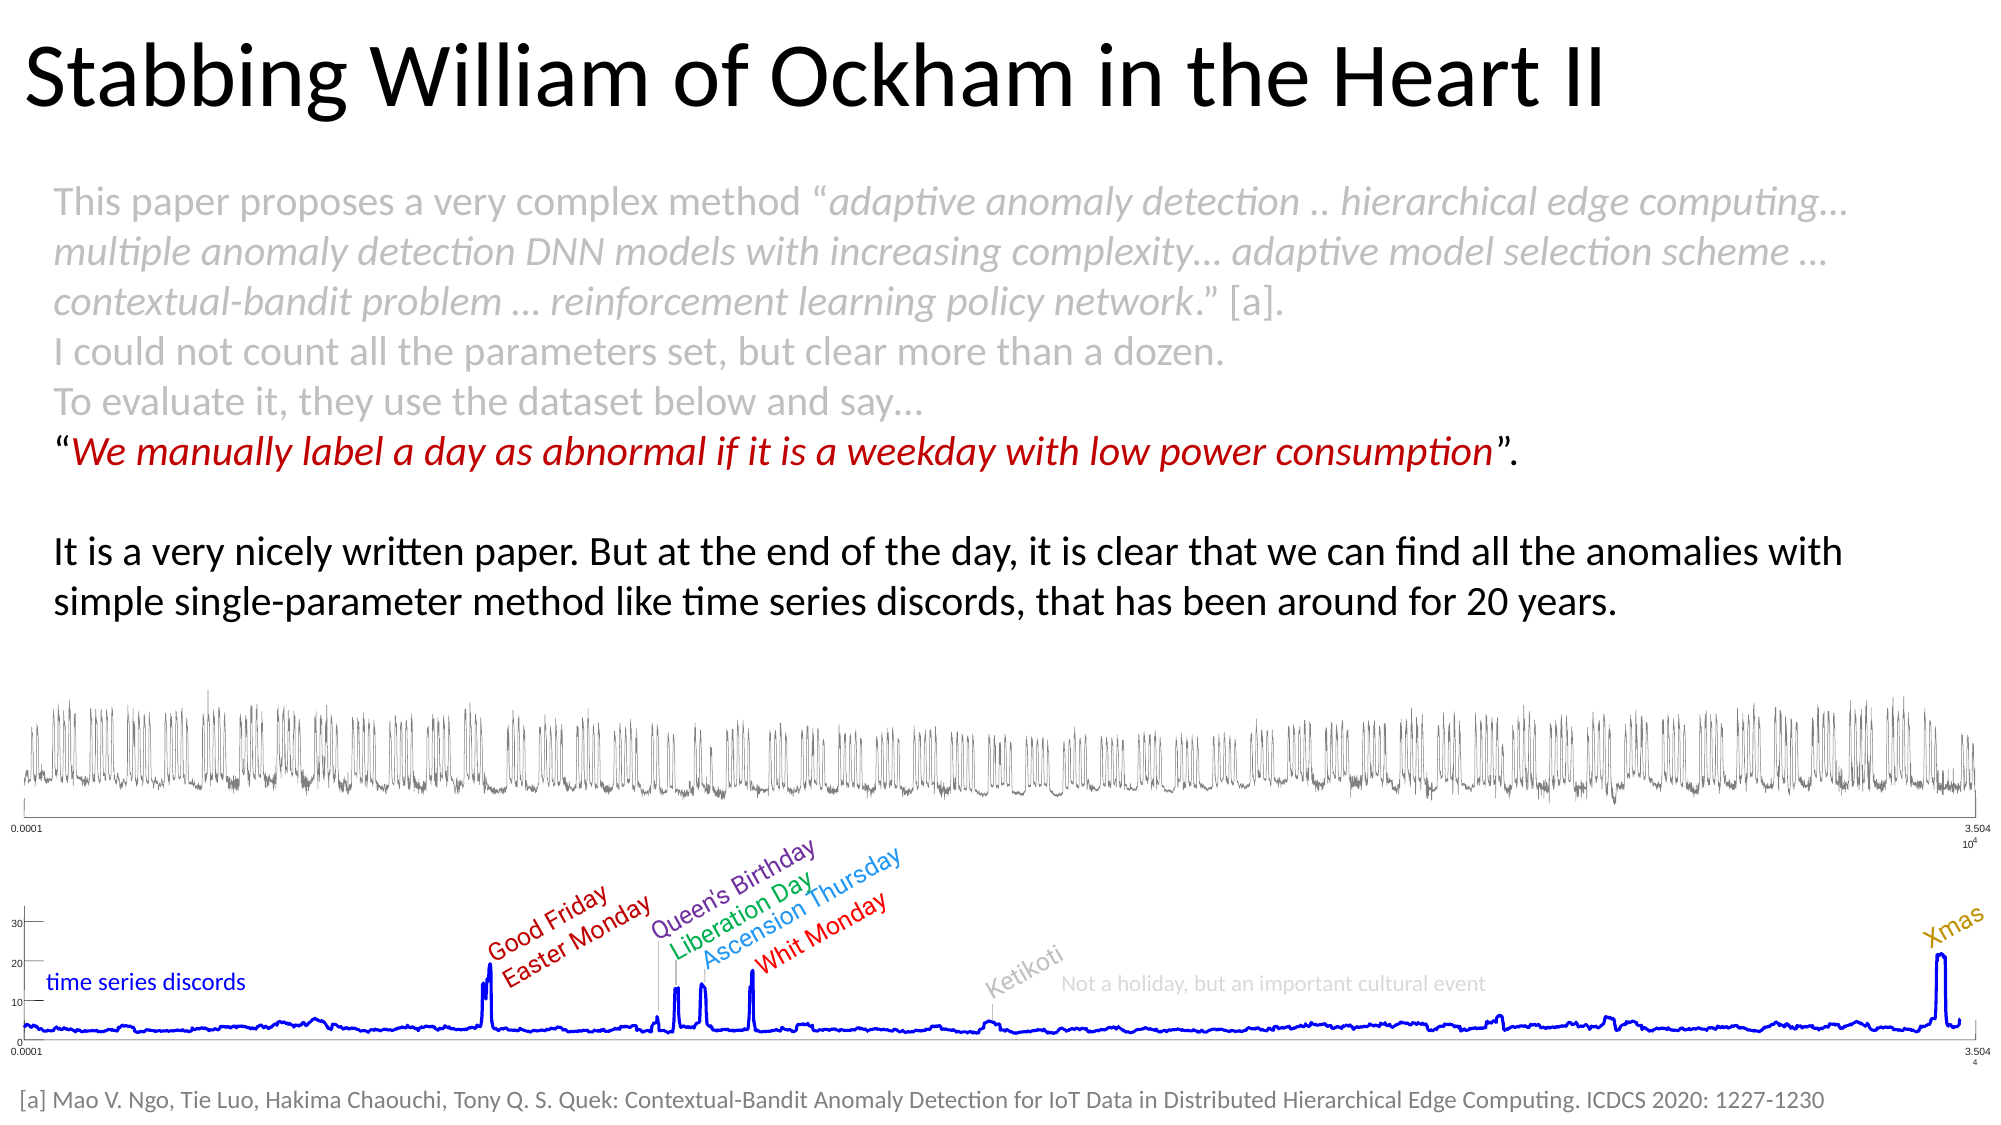

# Stabbing William of Ockham in the Heart II
This paper proposes a very complex method “adaptive anomaly detection .. hierarchical edge computing… multiple anomaly detection DNN models with increasing complexity… adaptive model selection scheme … contextual-bandit problem … reinforcement learning policy network.” [a].
I could not count all the parameters set, but clear more than a dozen.
To evaluate it, they use the dataset below and say…
“We manually label a day as abnormal if it is a weekday with low power consumption”.

It is a very nicely written paper. But at the end of the day, it is clear that we can find all the anomalies with simple single-parameter method like time series discords, that has been around for 20 years.

0.0001
3.504
Ascension Thursday
4
10
Queen's Birthday
Liberation Day
Good Friday
Easter Monday
Xmas
Whit Monday

30

Ketikoti

20
time series discords
Not a holiday, but an important cultural event

10

0

0.0001
3.504
4
[a] Mao V. Ngo, Tie Luo, Hakima Chaouchi, Tony Q. S. Quek: Contextual-Bandit Anomaly Detection for IoT Data in Distributed Hierarchical Edge Computing. ICDCS 2020: 1227-1230